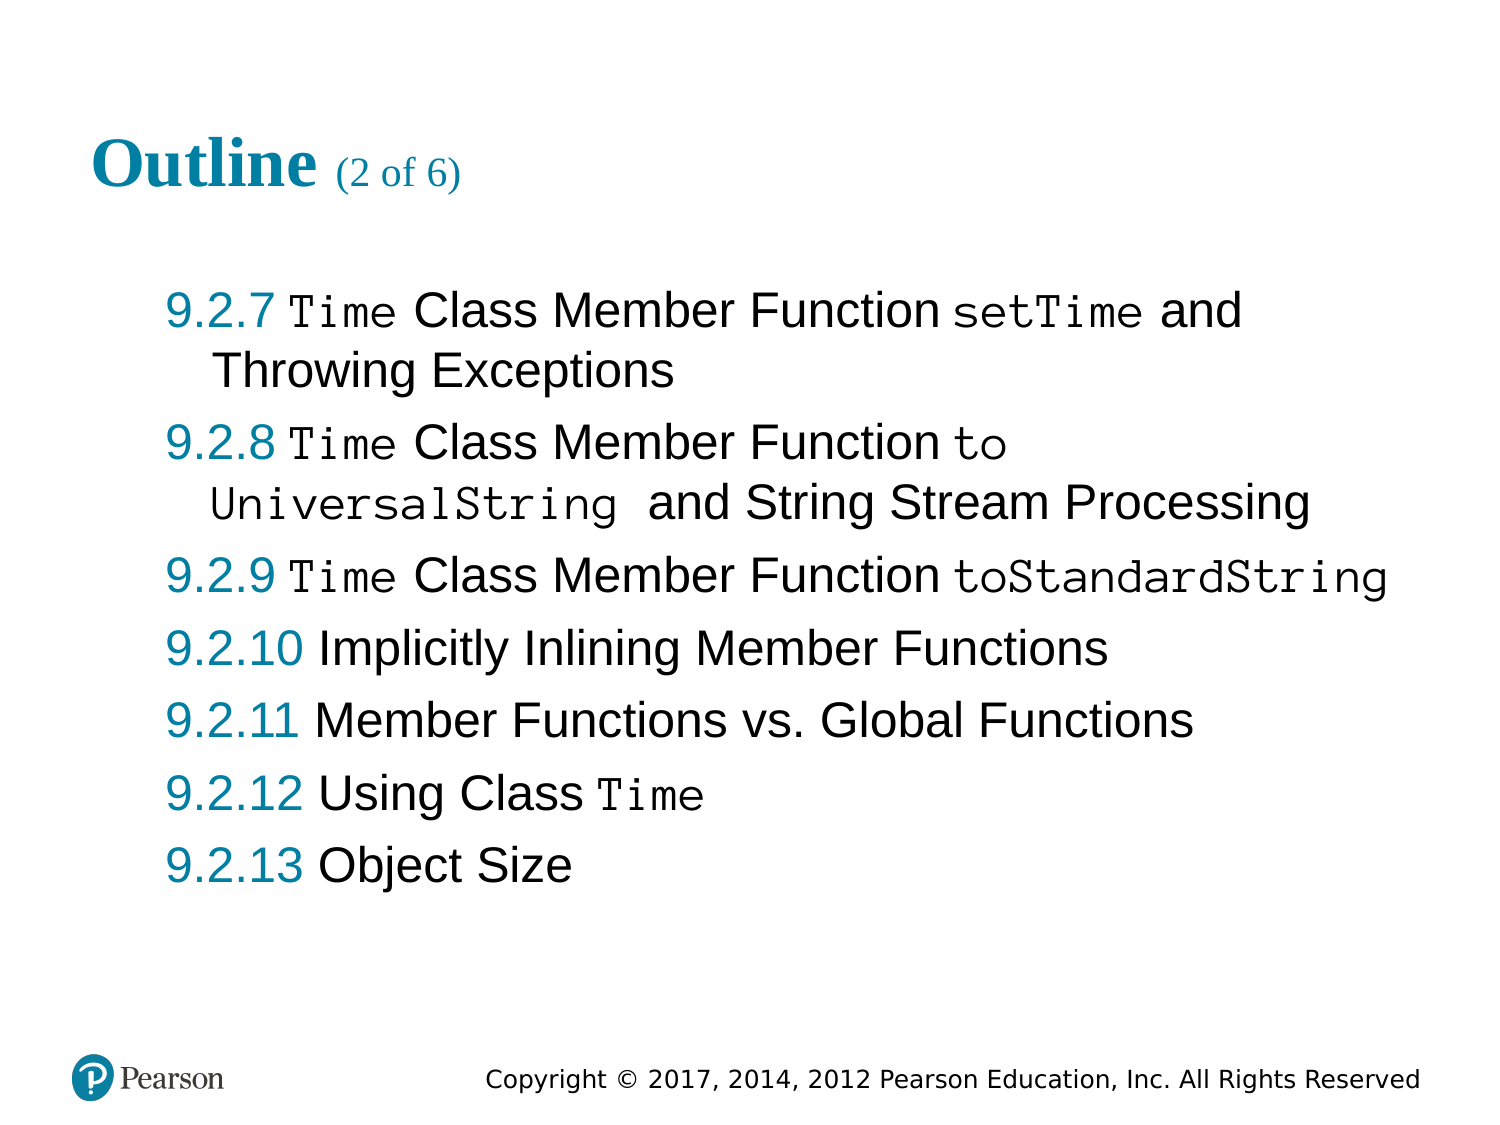

# Outline (2 of 6)
9.2.7 Time Class Member Function setTime and Throwing Exceptions
9.2.8 Time Class Member Function to UniversalString and String Stream Processing
9.2.9 Time Class Member Function toStandardString
9.2.10 Implicitly Inlining Member Functions
9.2.11 Member Functions vs. Global Functions
9.2.12 Using Class Time
9.2.13 Object Size